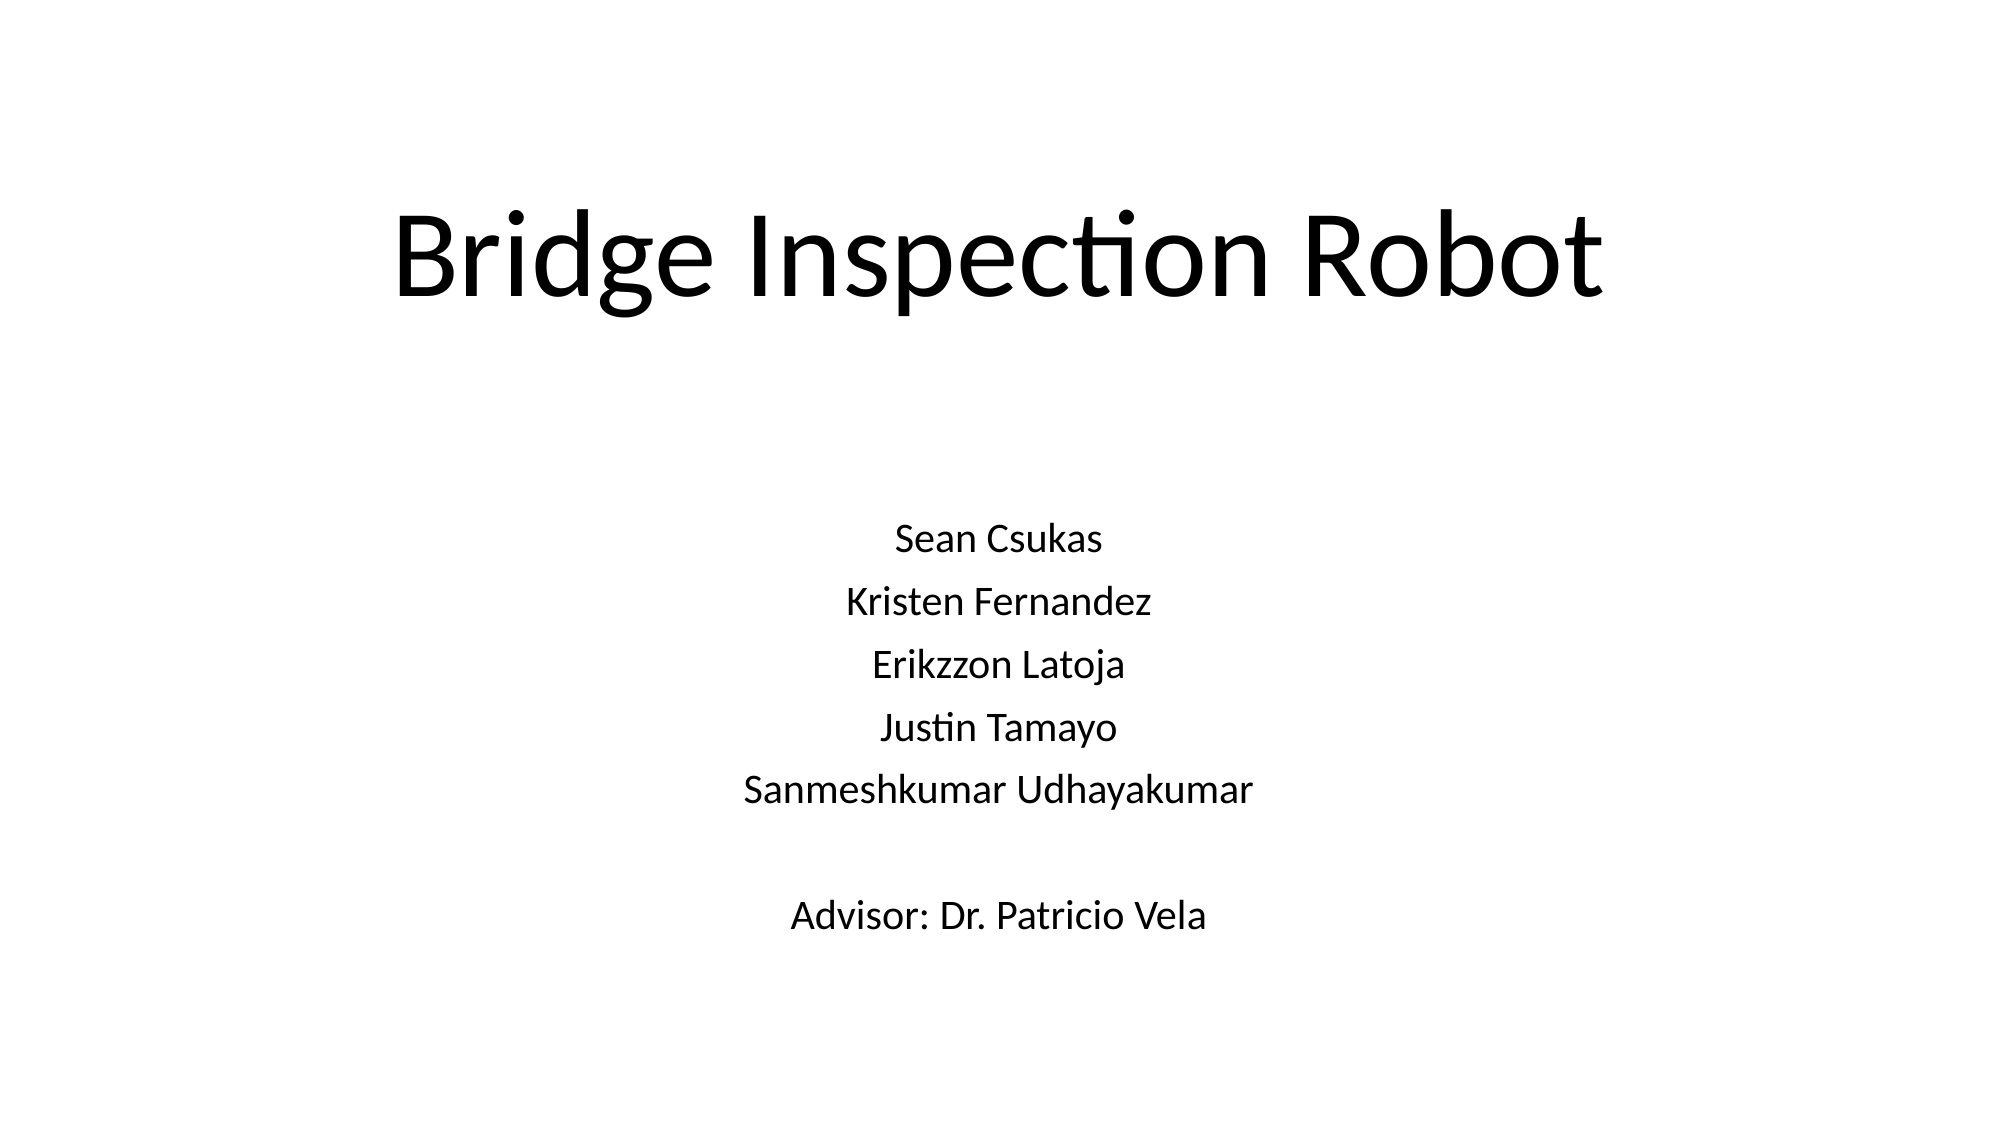

# Bridge Inspection Robot Proposal Presentation
Sean Csukas
Kristen Fernandez
Erikzzon Latoja
Justin Tamayo
Sanmeshkumar Udhayakumar

Advisor: Dr. Patricio Vela